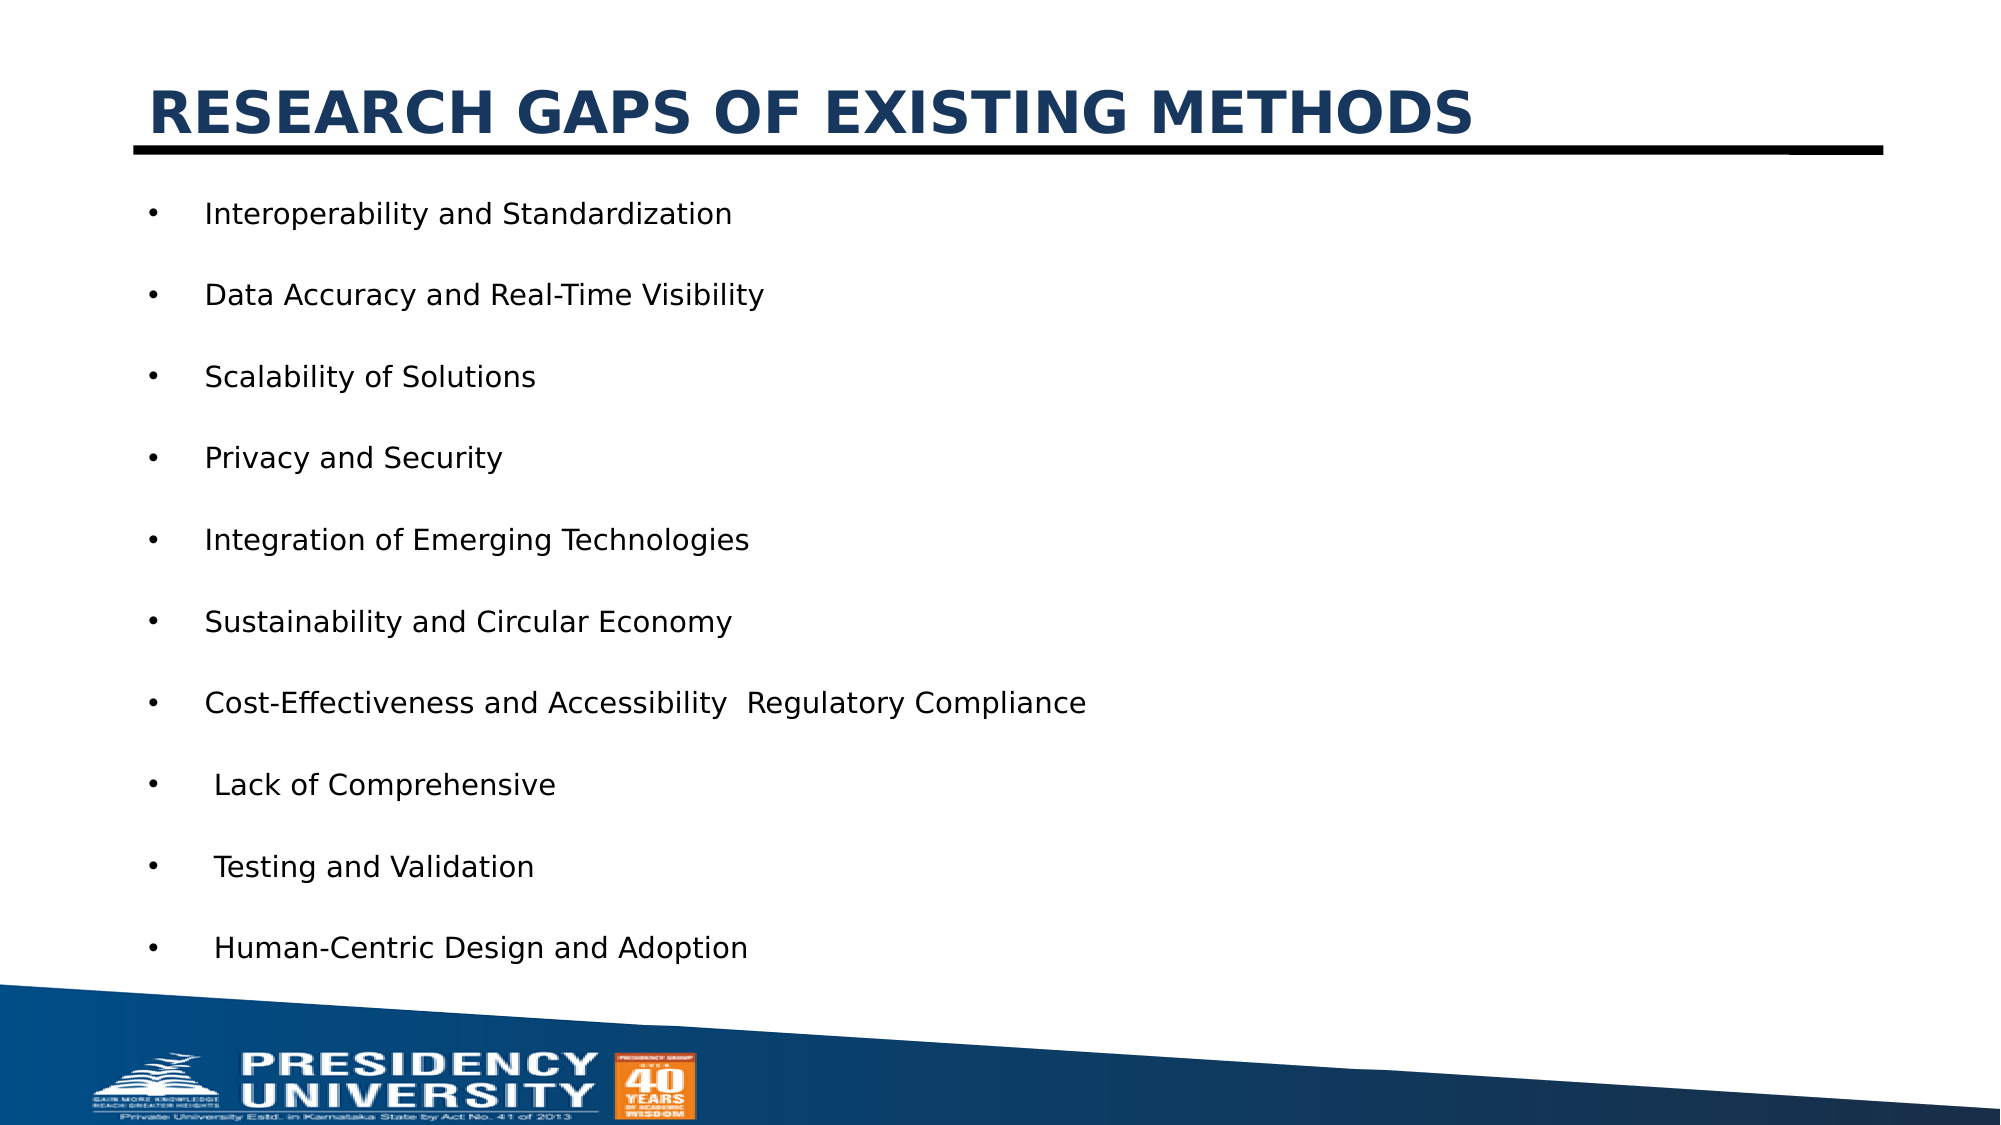

# RESEARCH GAPS OF EXISTING METHODS
Interoperability and Standardization

Data Accuracy and Real-Time Visibility

Scalability of Solutions

Privacy and Security

Integration of Emerging Technologies

Sustainability and Circular Economy

Cost-Effectiveness and Accessibility  Regulatory Compliance

 Lack of Comprehensive

 Testing and Validation

 Human-Centric Design and Adoption